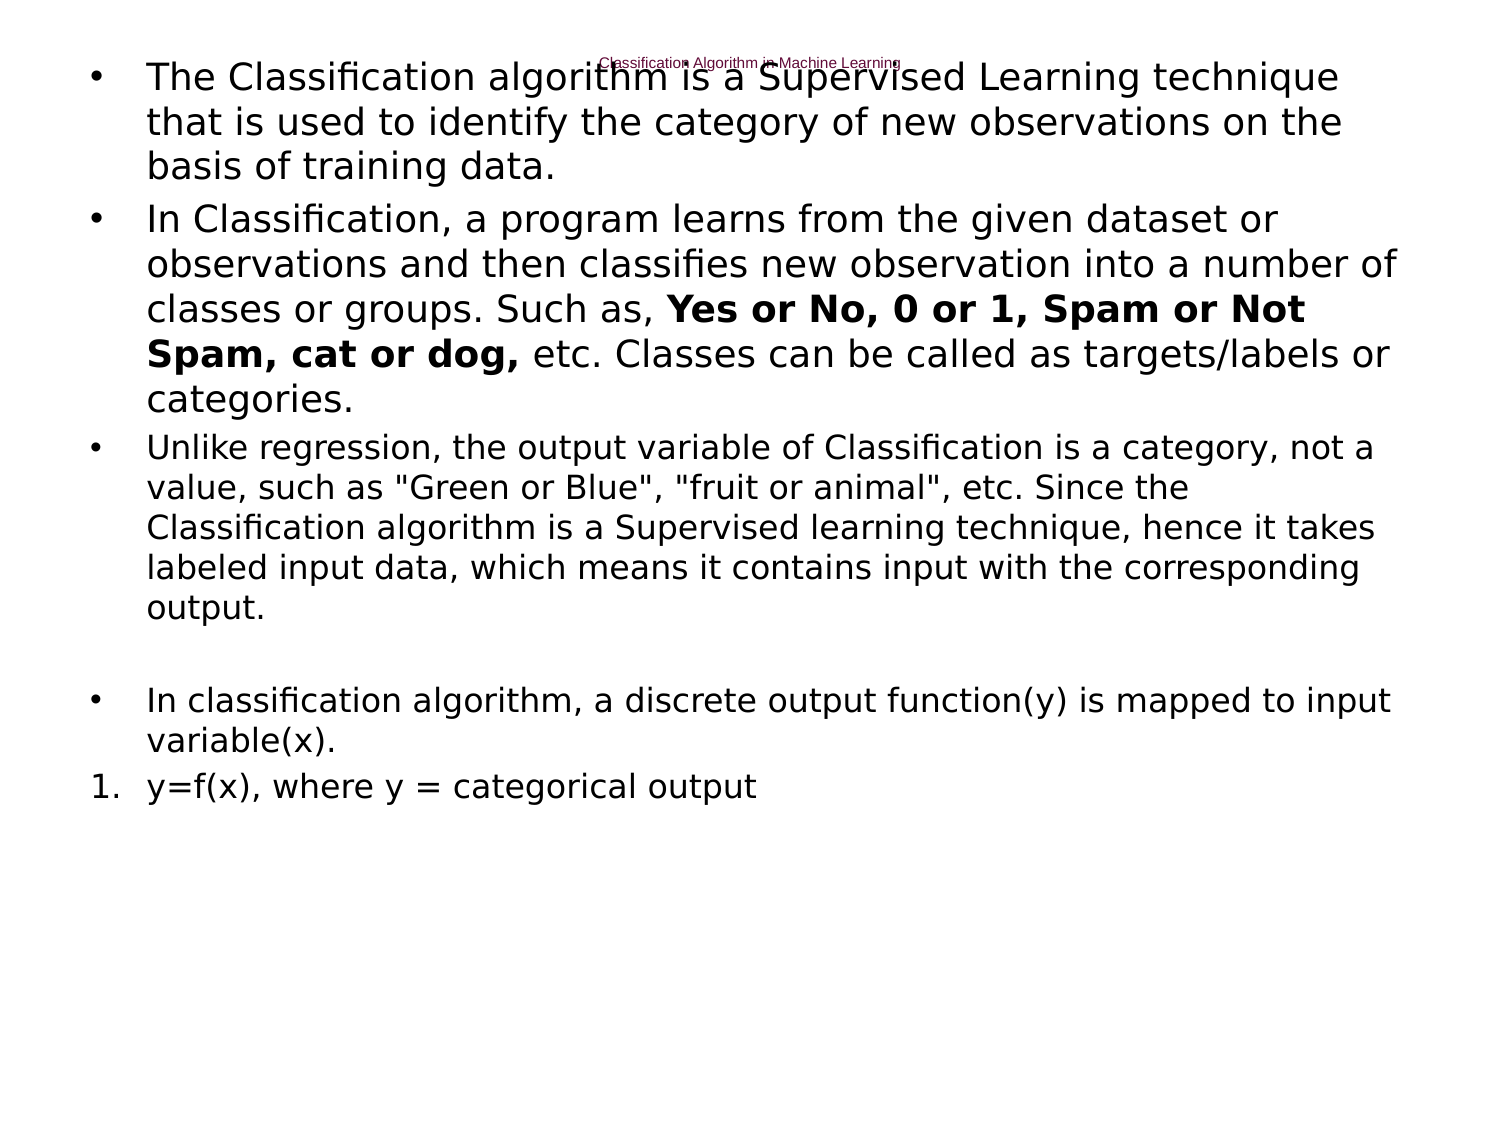

# Classification Algorithm in Machine Learning
The Classification algorithm is a Supervised Learning technique that is used to identify the category of new observations on the basis of training data.
In Classification, a program learns from the given dataset or observations and then classifies new observation into a number of classes or groups. Such as, Yes or No, 0 or 1, Spam or Not Spam, cat or dog, etc. Classes can be called as targets/labels or categories.
Unlike regression, the output variable of Classification is a category, not a value, such as "Green or Blue", "fruit or animal", etc. Since the Classification algorithm is a Supervised learning technique, hence it takes labeled input data, which means it contains input with the corresponding output.

In classification algorithm, a discrete output function(y) is mapped to input variable(x).
y=f(x), where y = categorical output